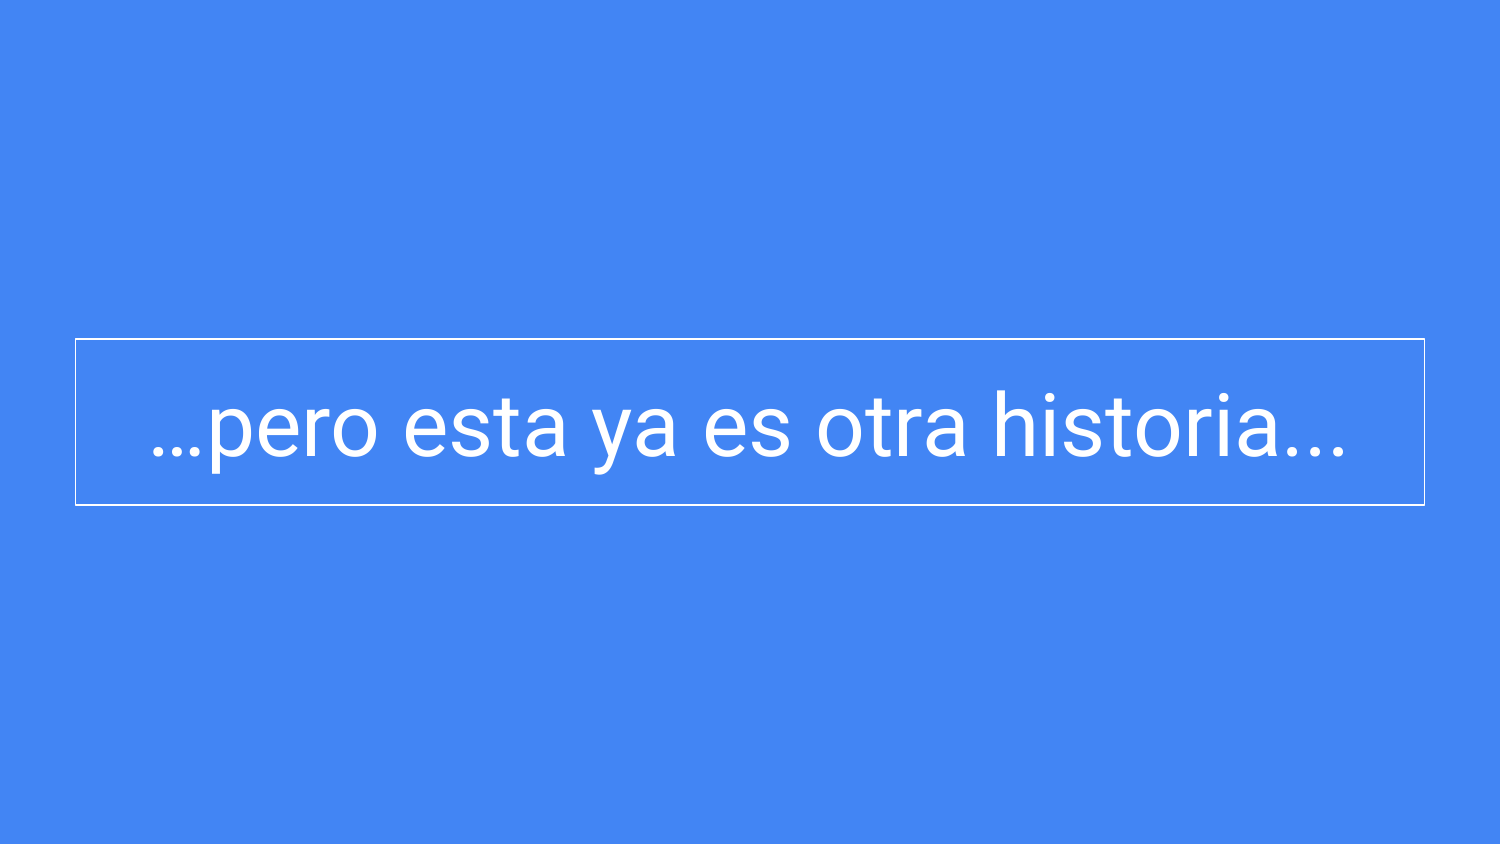

# …pero esta ya es otra historia...